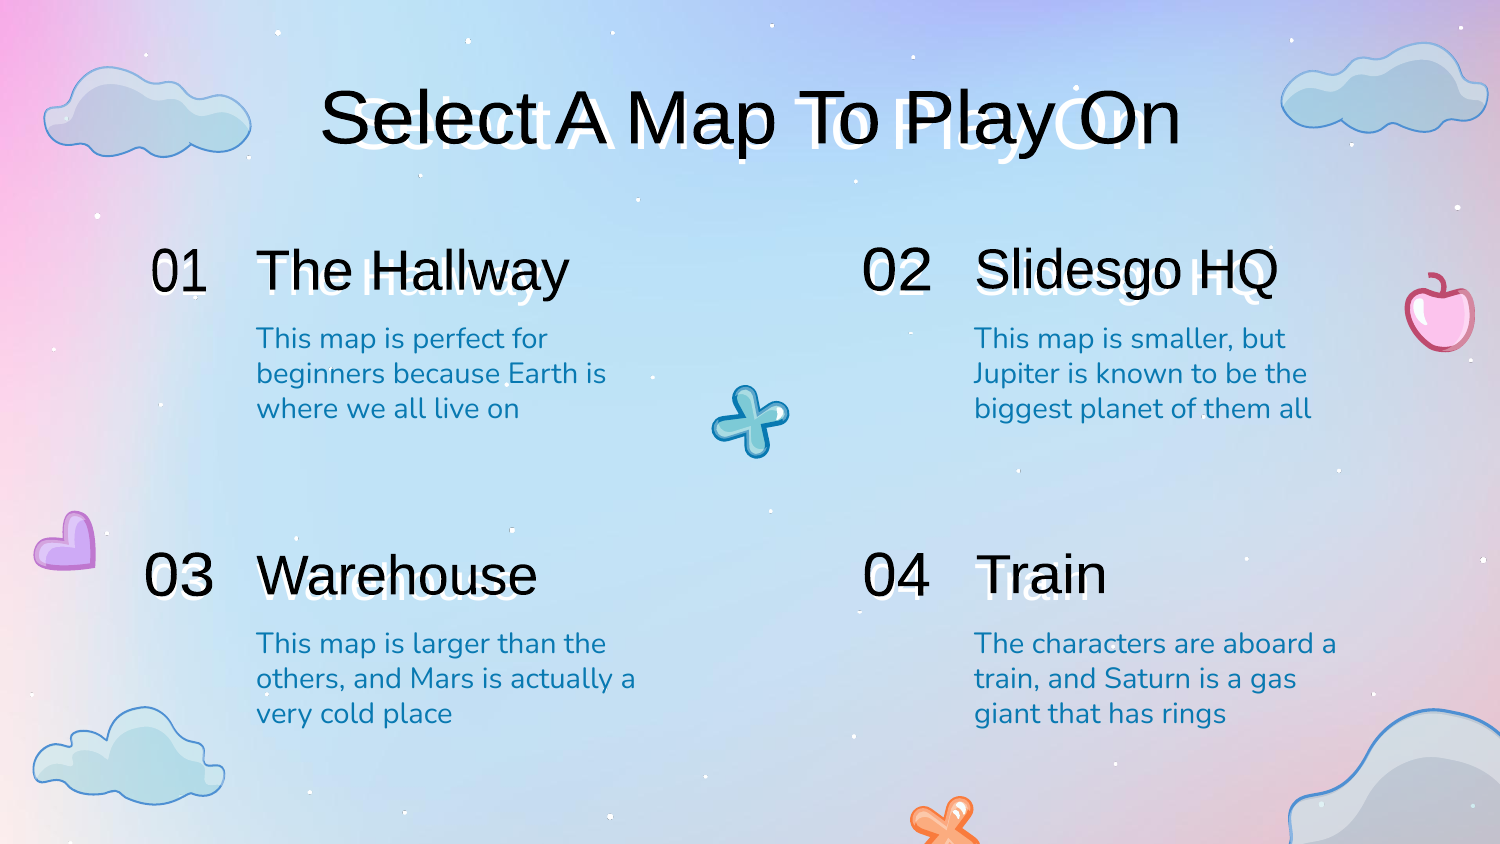

Select A Map To Play On
Select A Map To Play On
01
# The Hallway
02
Slidesgo HQ
02
Slidesgo HQ
01
The Hallway

This map is perfect for beginners because Earth is where we all live on
This map is smaller, but Jupiter is known to be the biggest planet of them all

03
Warehouse
04
Train
03
04
Train
Warehouse
This map is larger than the others, and Mars is actually a very cold place
The characters are aboard a train, and Saturn is a gas giant that has rings